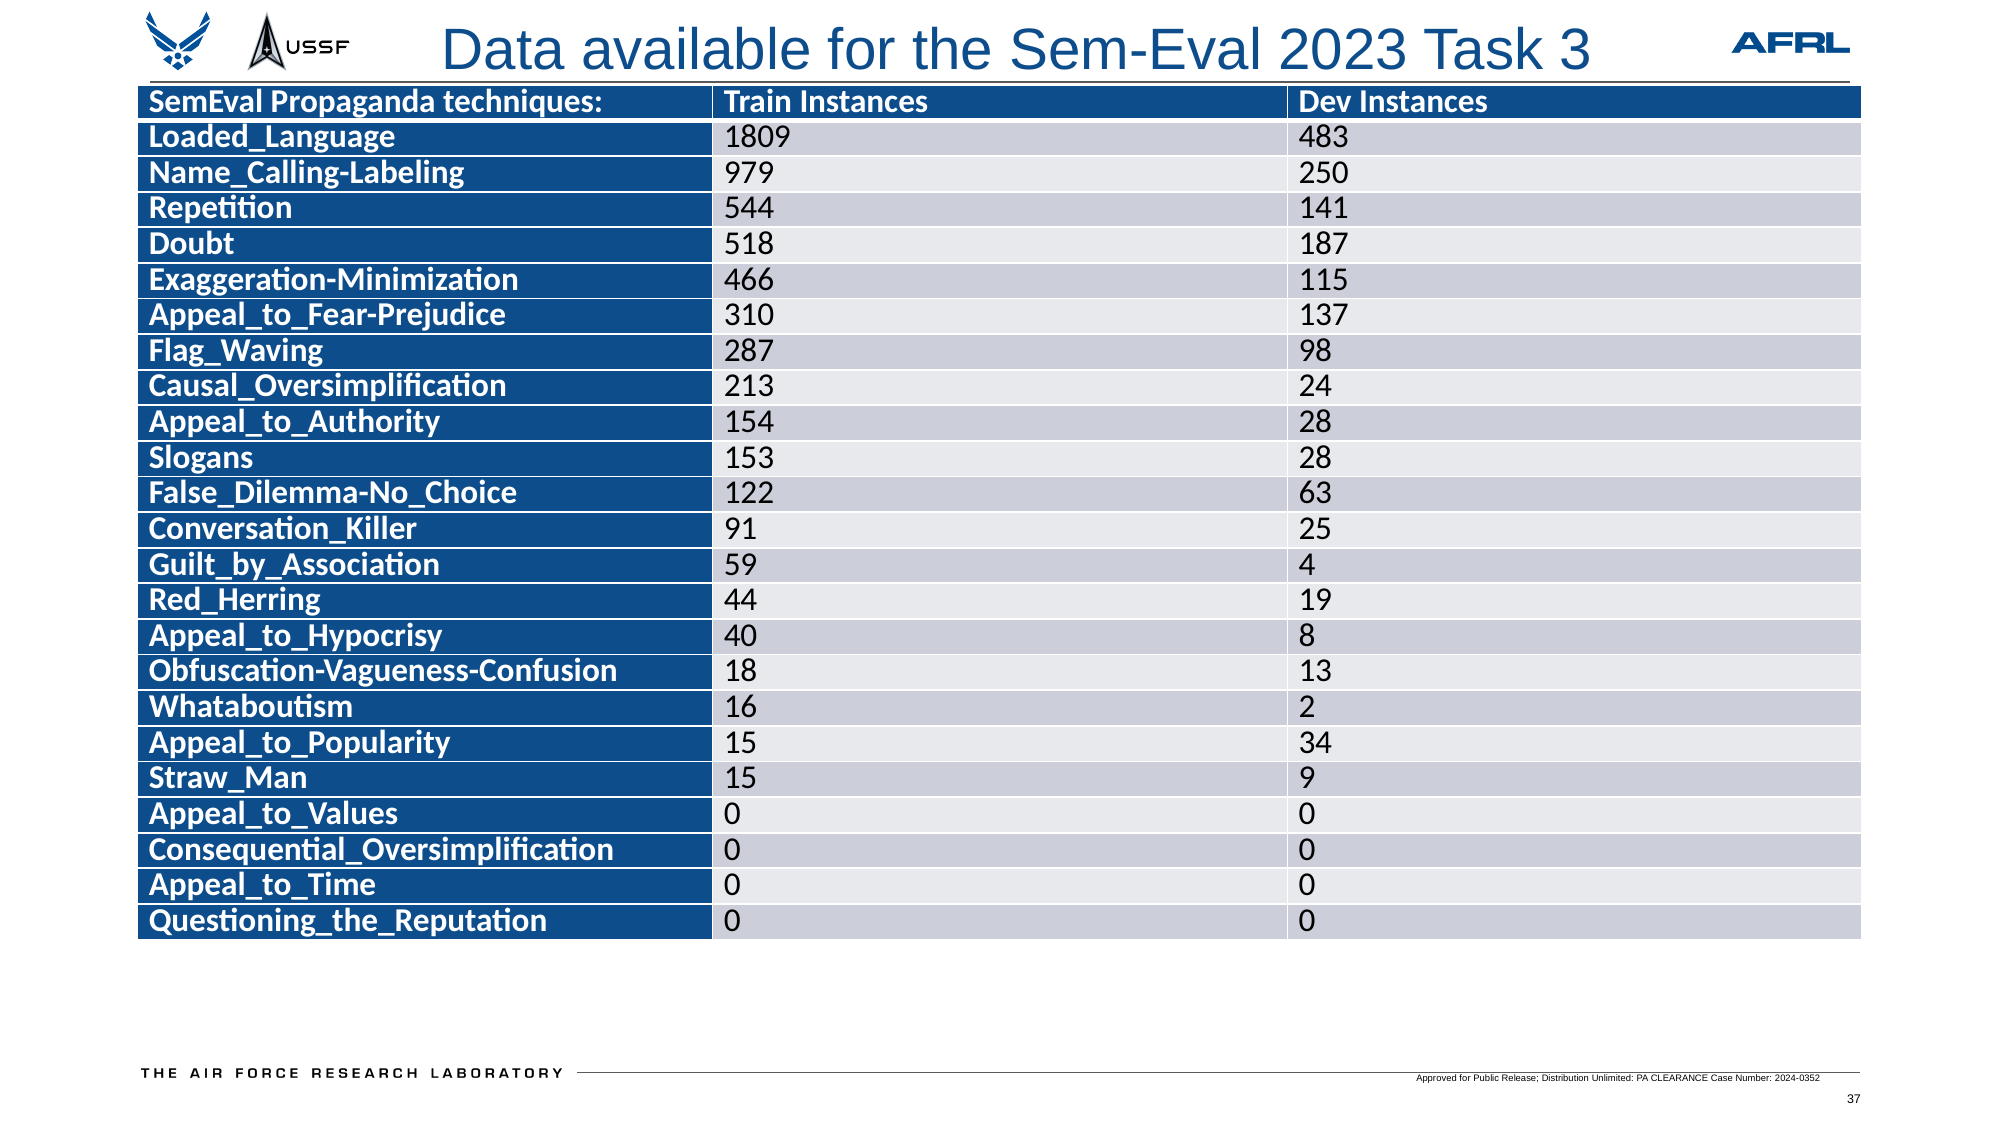

# Data available for the Sem-Eval 2023 Task 3
| SemEval Propaganda techniques: | Train Instances | Dev Instances |
| --- | --- | --- |
| Loaded\_Language | 1809 | 483 |
| Name\_Calling-Labeling | 979 | 250 |
| Repetition | 544 | 141 |
| Doubt | 518 | 187 |
| Exaggeration-Minimization | 466 | 115 |
| Appeal\_to\_Fear-Prejudice | 310 | 137 |
| Flag\_Waving | 287 | 98 |
| Causal\_Oversimplification | 213 | 24 |
| Appeal\_to\_Authority | 154 | 28 |
| Slogans | 153 | 28 |
| False\_Dilemma-No\_Choice | 122 | 63 |
| Conversation\_Killer | 91 | 25 |
| Guilt\_by\_Association | 59 | 4 |
| Red\_Herring | 44 | 19 |
| Appeal\_to\_Hypocrisy | 40 | 8 |
| Obfuscation-Vagueness-Confusion | 18 | 13 |
| Whataboutism | 16 | 2 |
| Appeal\_to\_Popularity | 15 | 34 |
| Straw\_Man | 15 | 9 |
| Appeal\_to\_Values | 0 | 0 |
| Consequential\_Oversimplification | 0 | 0 |
| Appeal\_to\_Time | 0 | 0 |
| Questioning\_the\_Reputation | 0 | 0 |
Approved for Public Release; Distribution Unlimited: PA CLEARANCE Case Number: 2024-0352